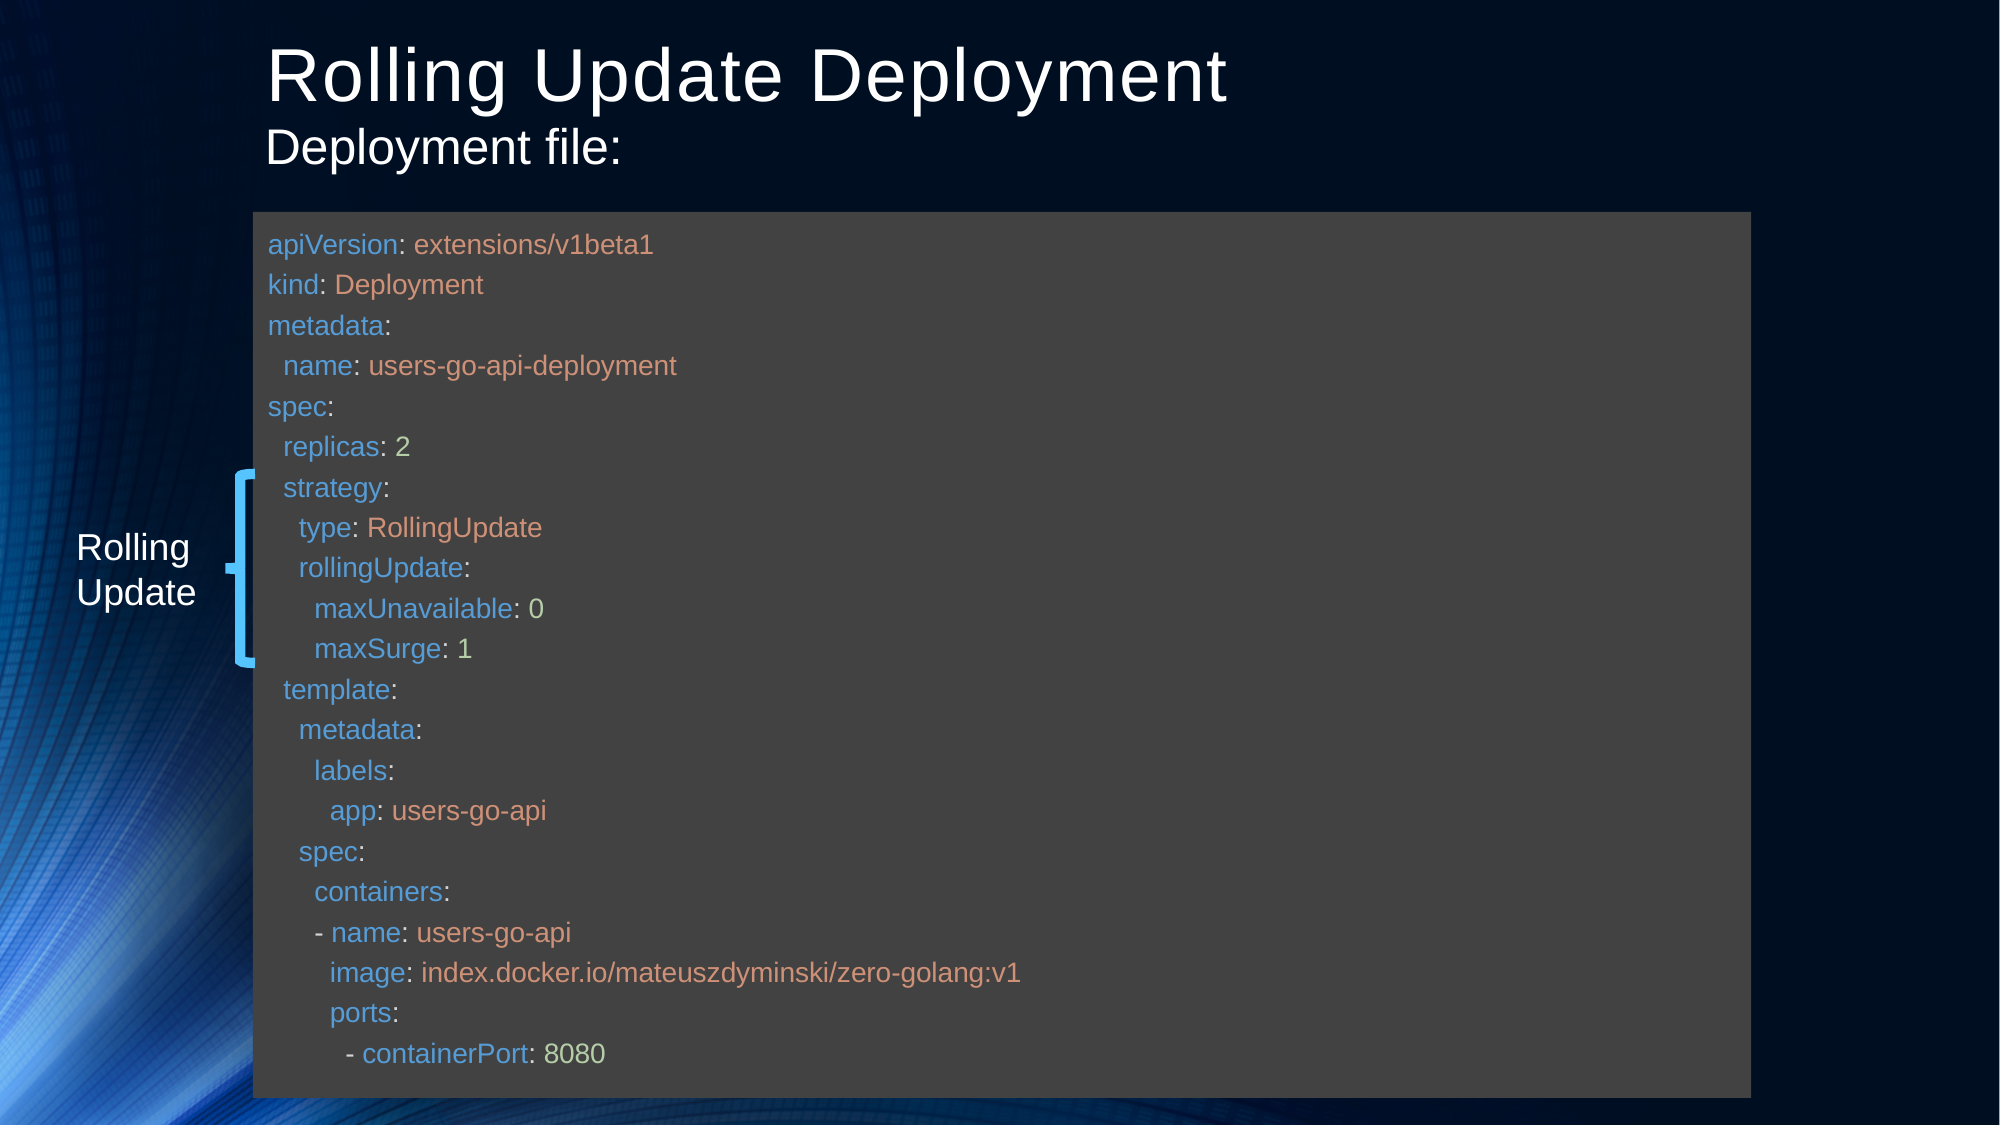

# Rolling Update Deployment
Deployment file:

apiVersion: extensions/v1beta1
kind: Deployment
metadata:
  name: users-go-api-deployment
spec:
  replicas: 2
  strategy:
    type: RollingUpdate
    rollingUpdate:
      maxUnavailable: 0
      maxSurge: 1
  template:
    metadata:
      labels:
        app: users-go-api
    spec:
      containers:
      - name: users-go-api
        image: index.docker.io/mateuszdyminski/zero-golang:v1
        ports:
          - containerPort: 8080

Rolling Update